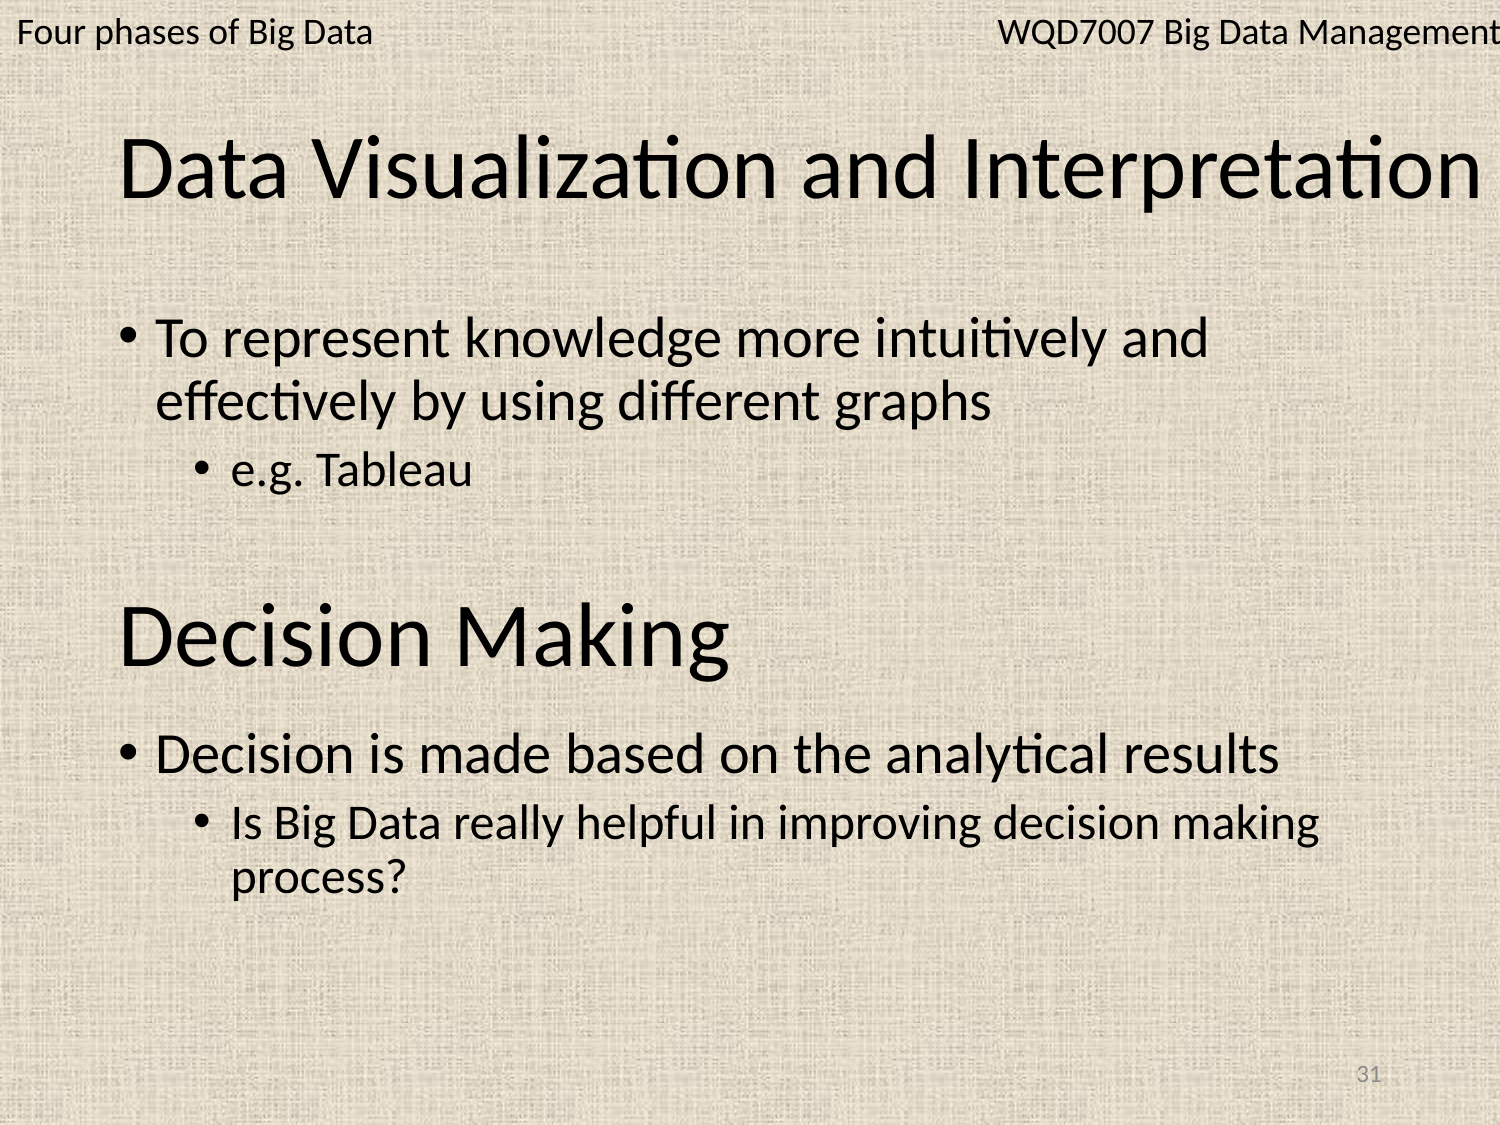

WQD7007 Big Data Management
Four phases of Big Data
# Data Visualization and Interpretation
To represent knowledge more intuitively and effectively by using different graphs
e.g. Tableau

Decision Making
Decision is made based on the analytical results
Is Big Data really helpful in improving decision making process?

31